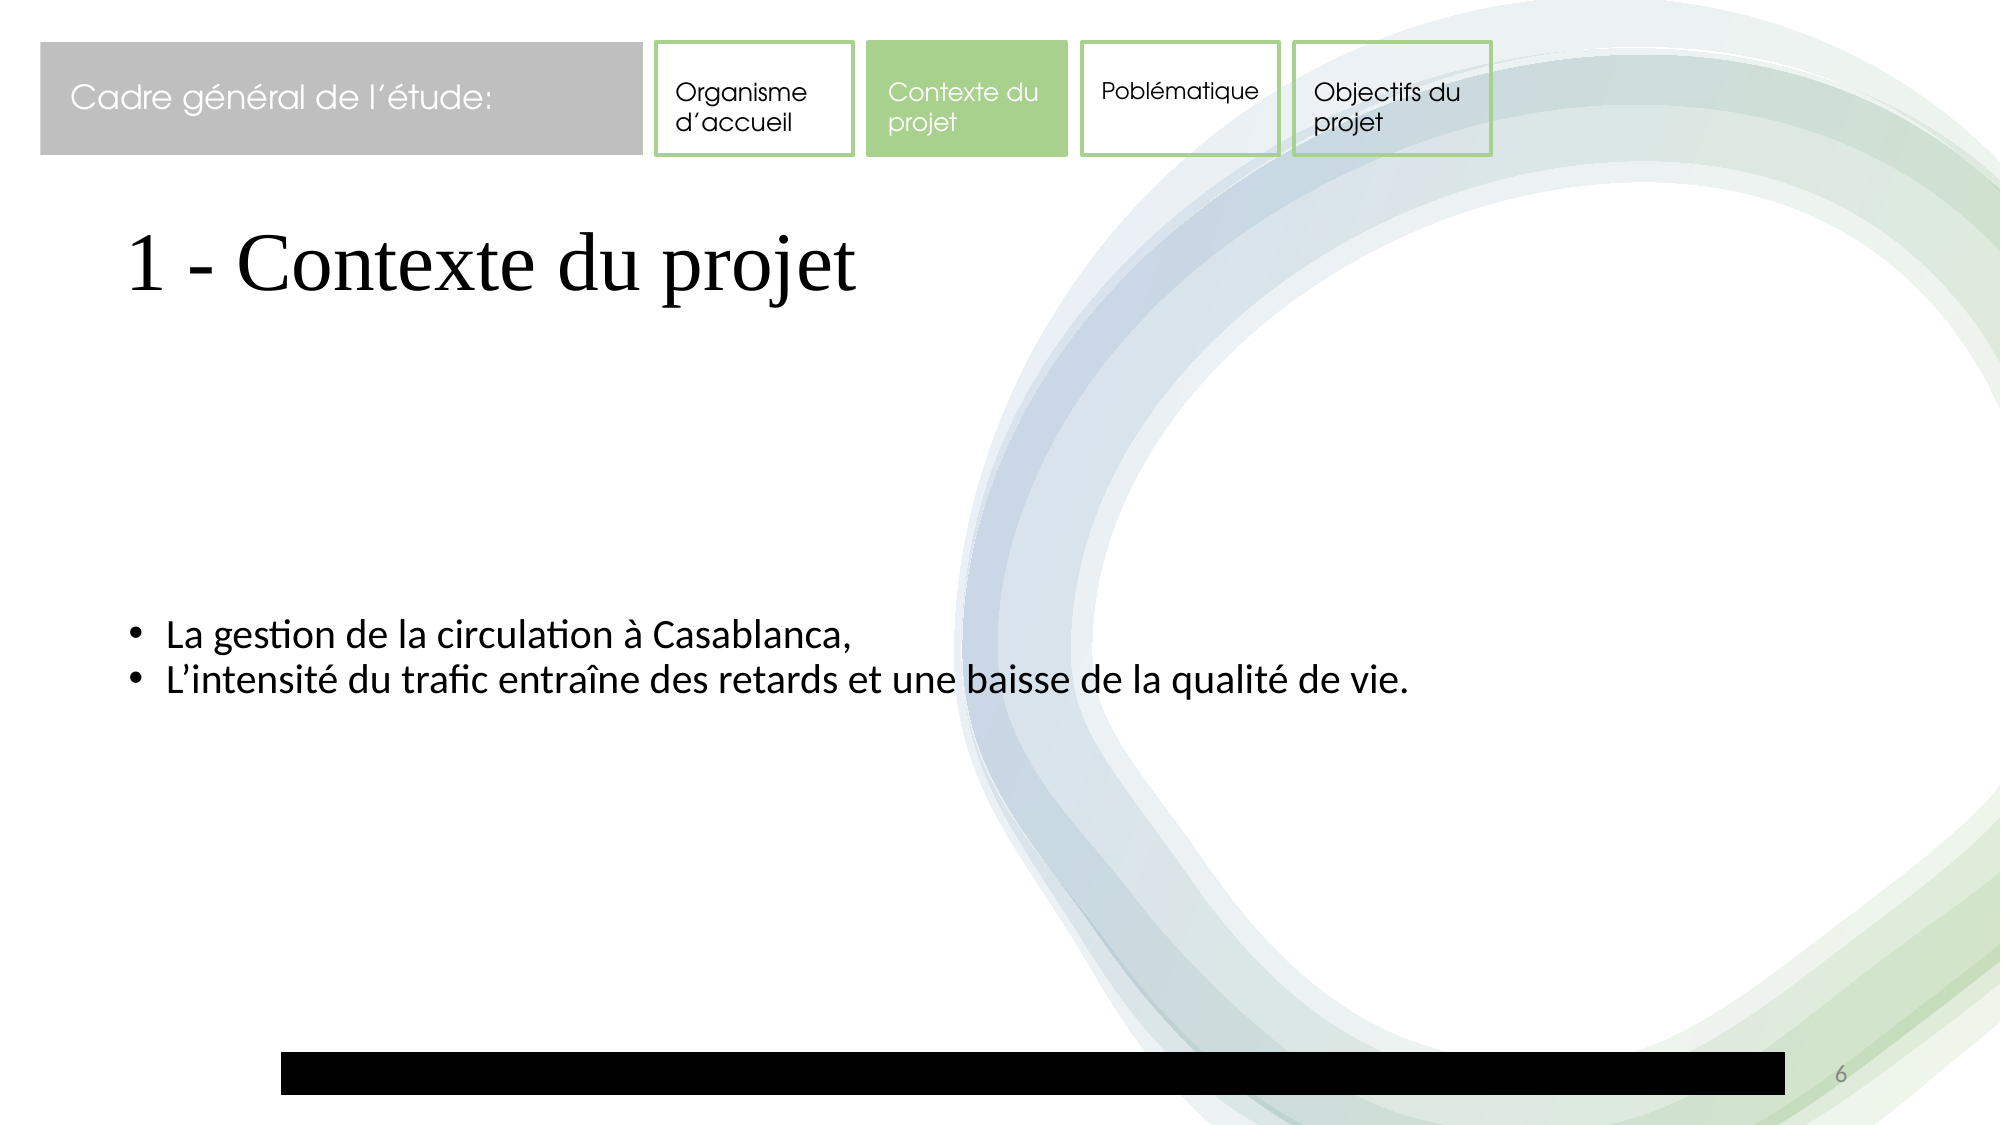

Objectifs du projet

Organisme d’accueil

Contexte du projet

Poblématique

Cadre général de l’étude:
1 - Contexte du projet
La gestion de la circulation à Casablanca,
L’intensité du trafic entraîne des retards et une baisse de la qualité de vie.
6